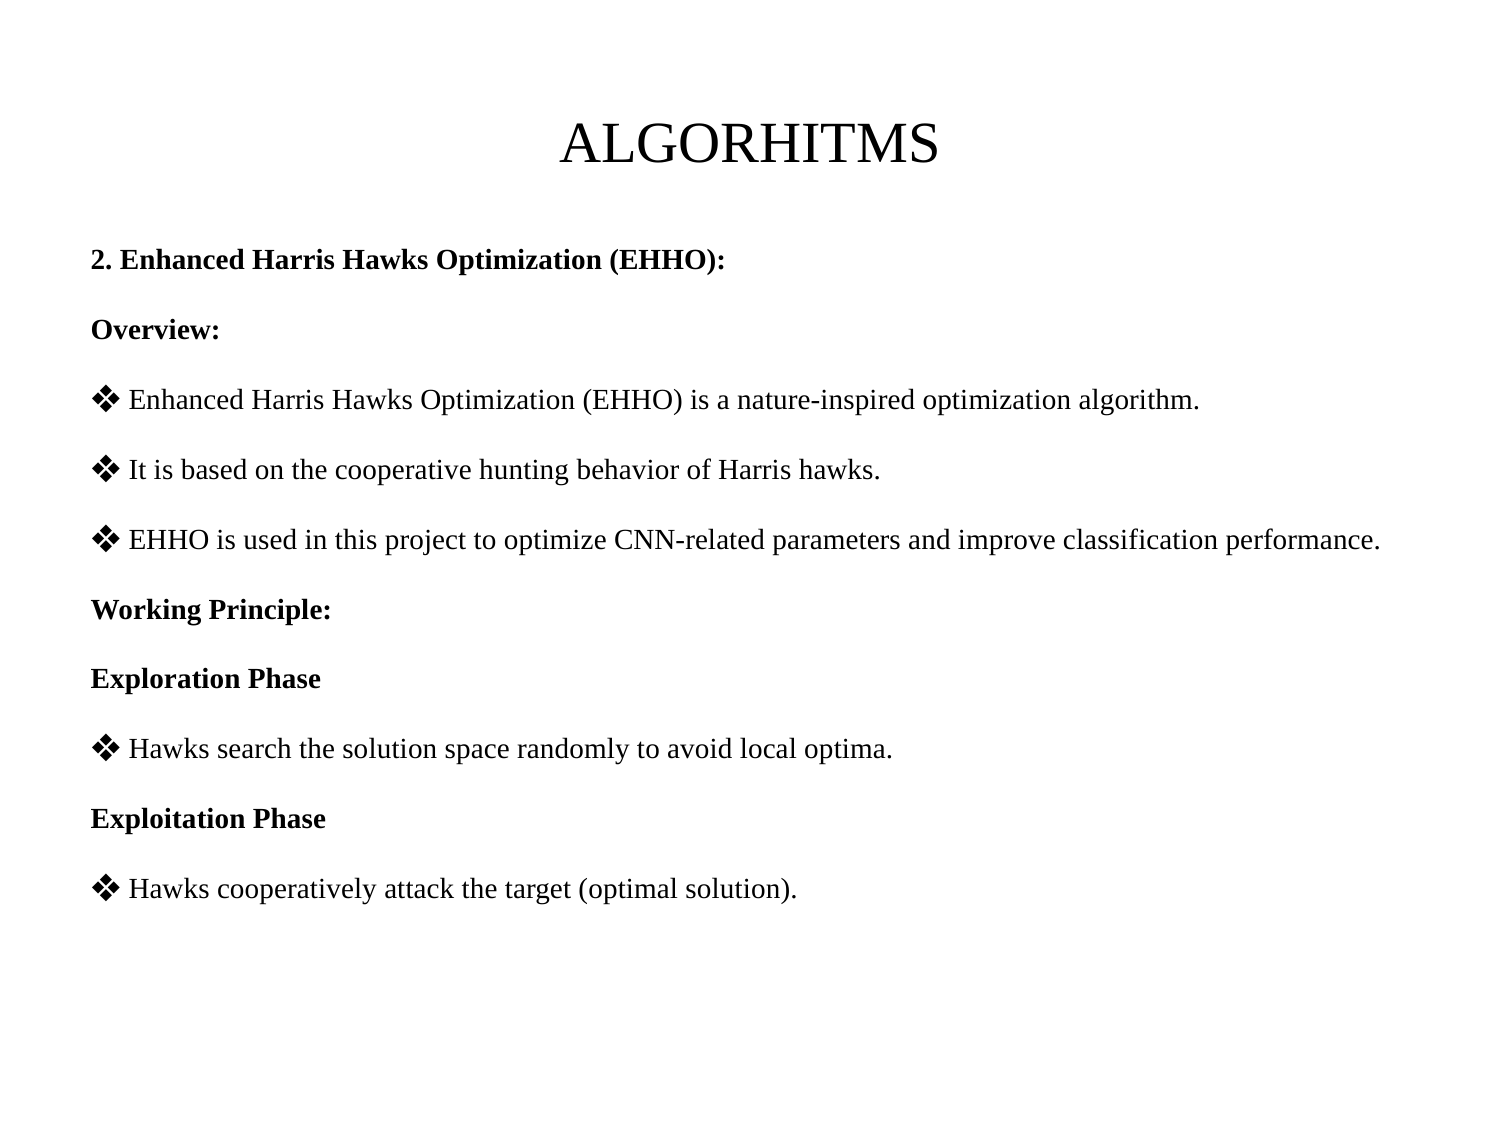

# ALGORHITMS
2. Enhanced Harris Hawks Optimization (EHHO):
Overview:
❖ Enhanced Harris Hawks Optimization (EHHO) is a nature-inspired optimization algorithm.
❖ It is based on the cooperative hunting behavior of Harris hawks.
❖ EHHO is used in this project to optimize CNN-related parameters and improve classification performance.
Working Principle:
Exploration Phase
❖ Hawks search the solution space randomly to avoid local optima.
Exploitation Phase
❖ Hawks cooperatively attack the target (optimal solution).